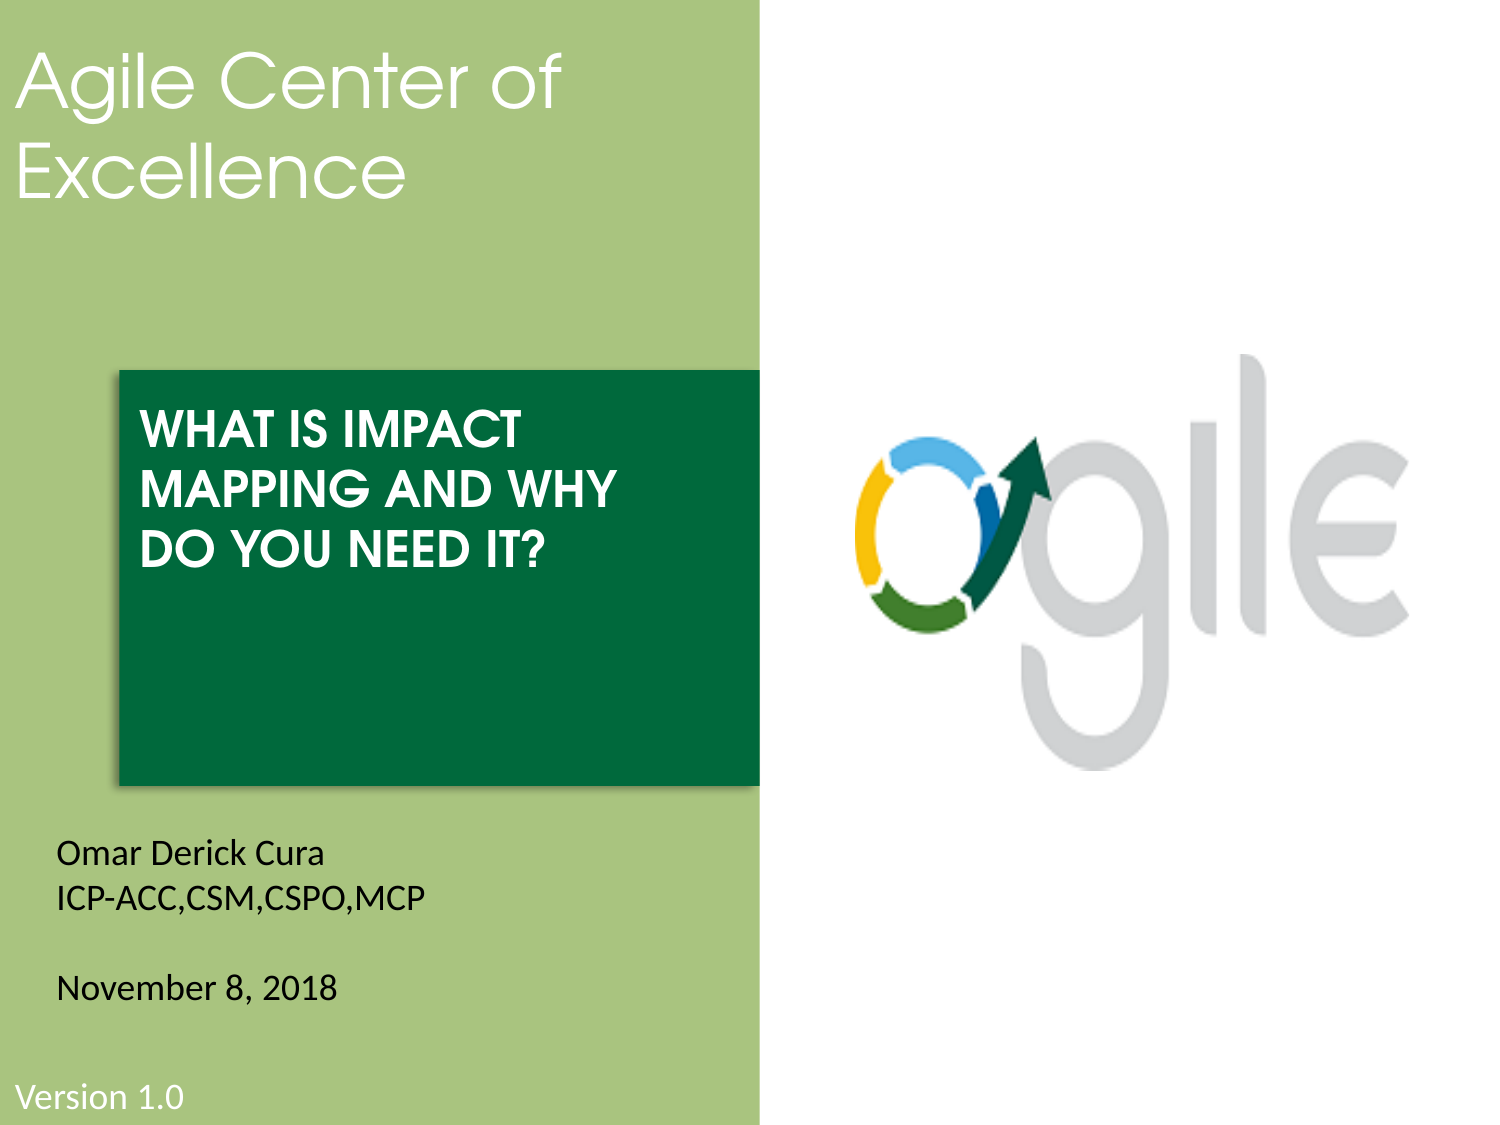

WHAT IS IMPACT MAPPING AND WHY DO YOU NEED IT?
Omar Derick Cura
ICP-ACC,CSM,CSPO,MCP

November 8, 2018

Version 1.0